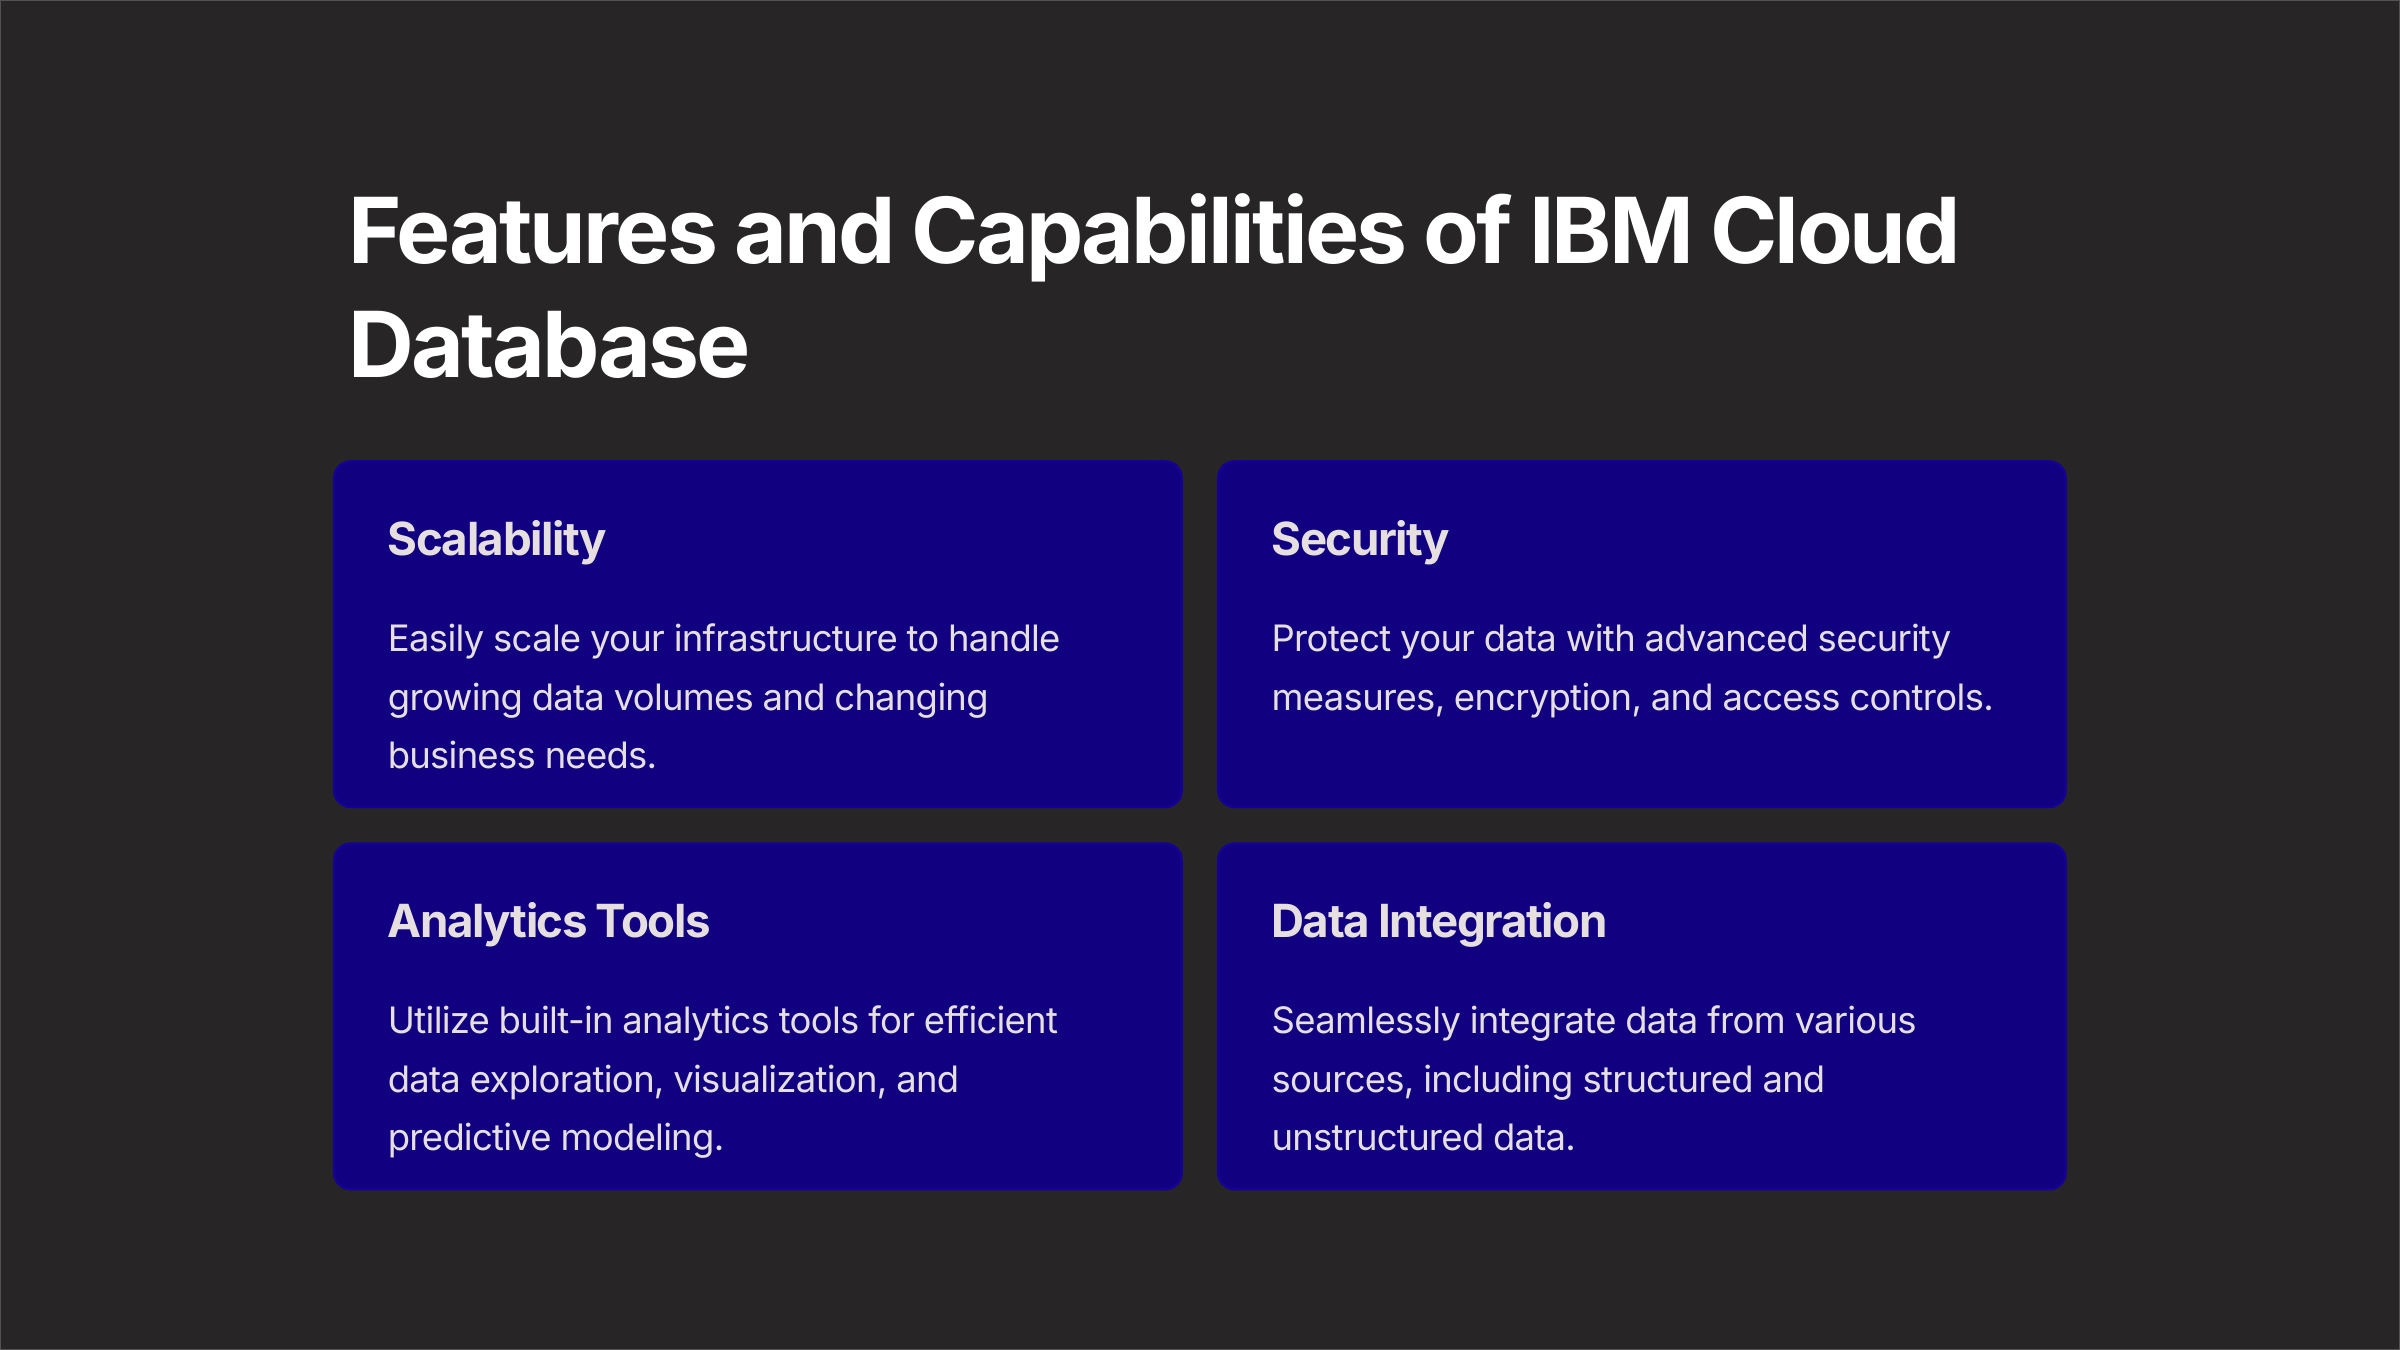

Features and Capabilities of IBM Cloud Database

Scalability
Security
Easily scale your infrastructure to handle growing data volumes and changing business needs.
Protect your data with advanced security measures, encryption, and access controls.

Analytics Tools
Data Integration
Utilize built-in analytics tools for efficient data exploration, visualization, and predictive modeling.
Seamlessly integrate data from various sources, including structured and unstructured data.